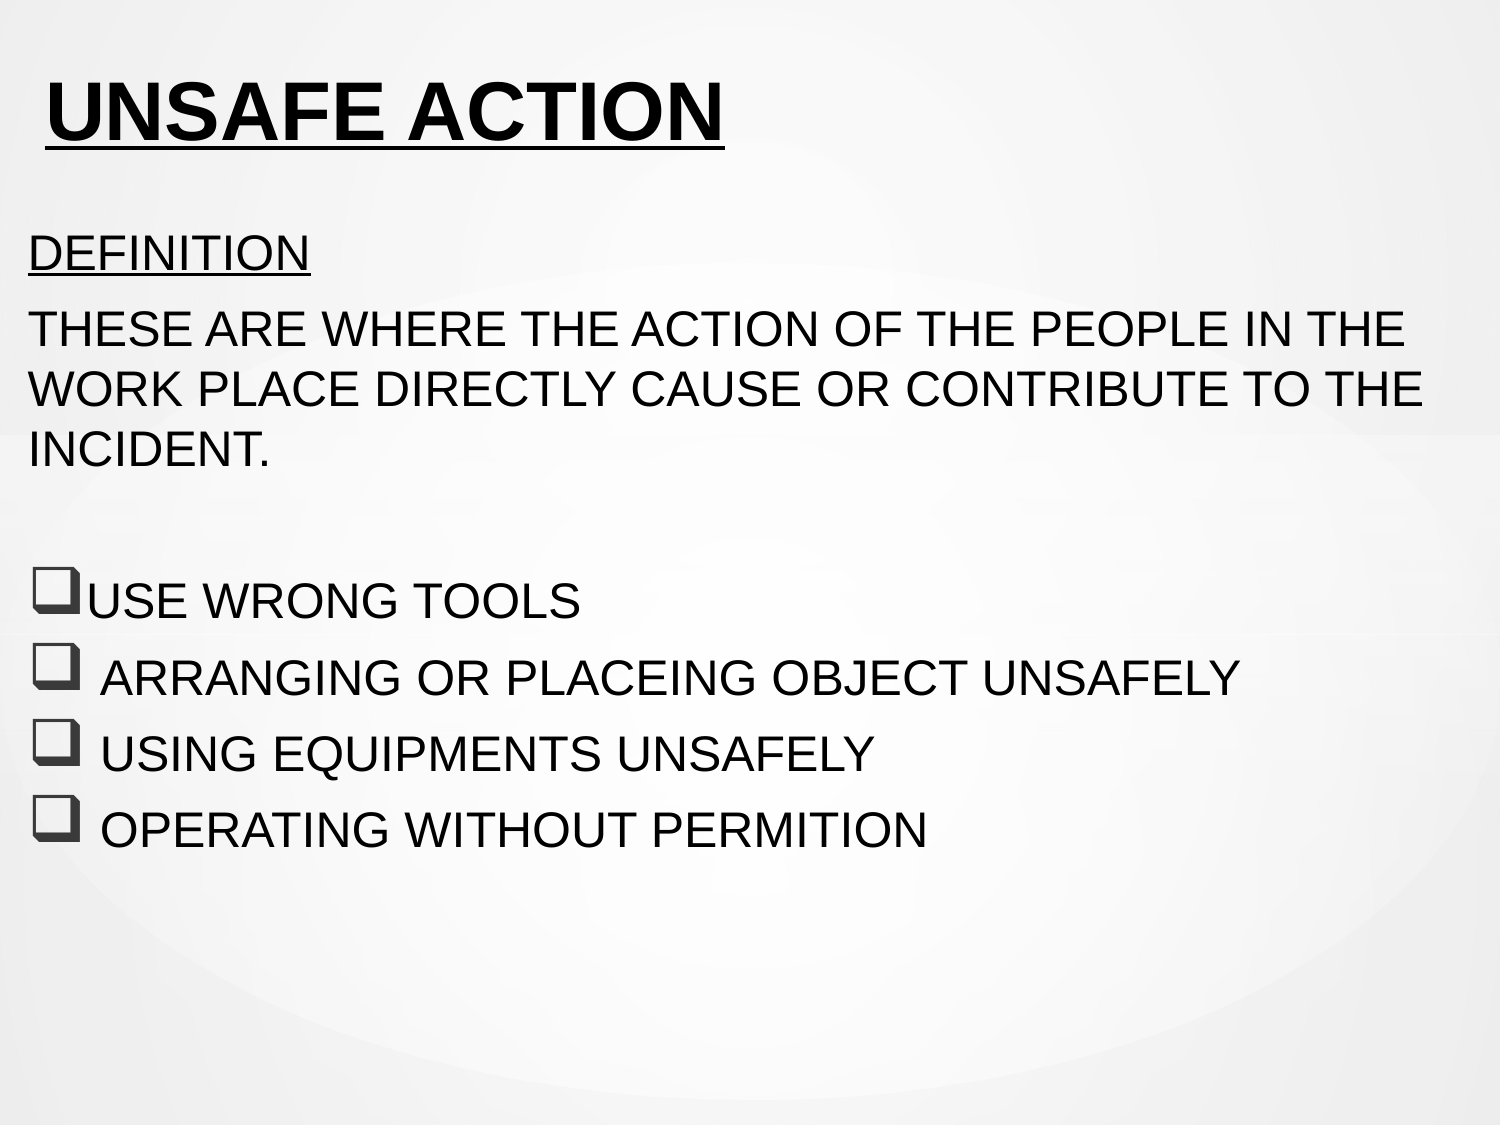

# UNSAFE ACTION
DEFINITION
THESE ARE WHERE THE ACTION OF THE PEOPLE IN THE WORK PLACE DIRECTLY CAUSE OR CONTRIBUTE TO THE INCIDENT.

USE WRONG TOOLS
 ARRANGING OR PLACEING OBJECT UNSAFELY
 USING EQUIPMENTS UNSAFELY
 OPERATING WITHOUT PERMITION